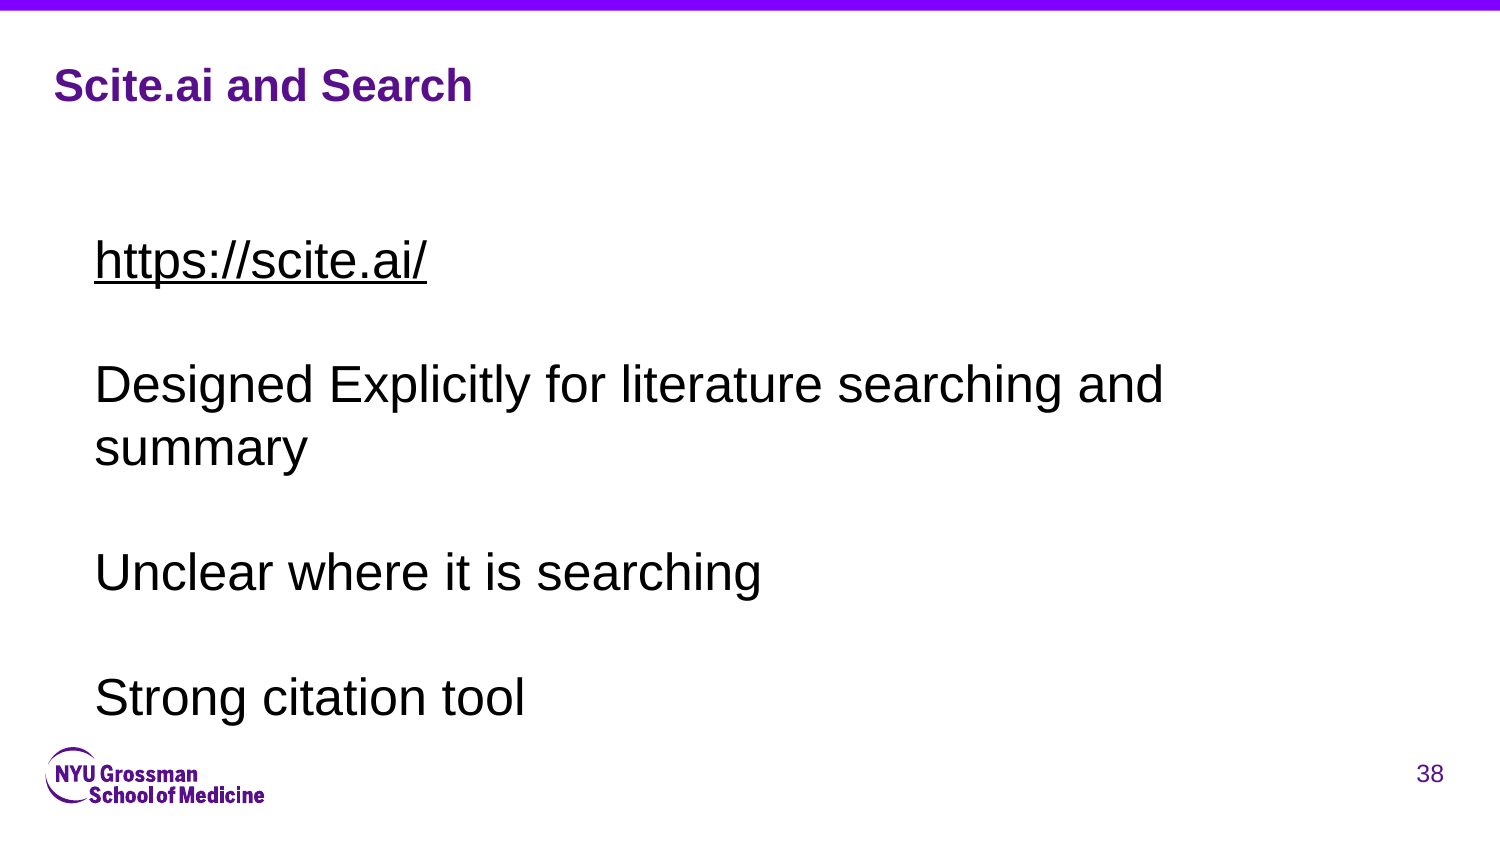

# Scite.ai and Search
https://scite.ai/

Designed Explicitly for literature searching and summary

Unclear where it is searching

Strong citation tool

38